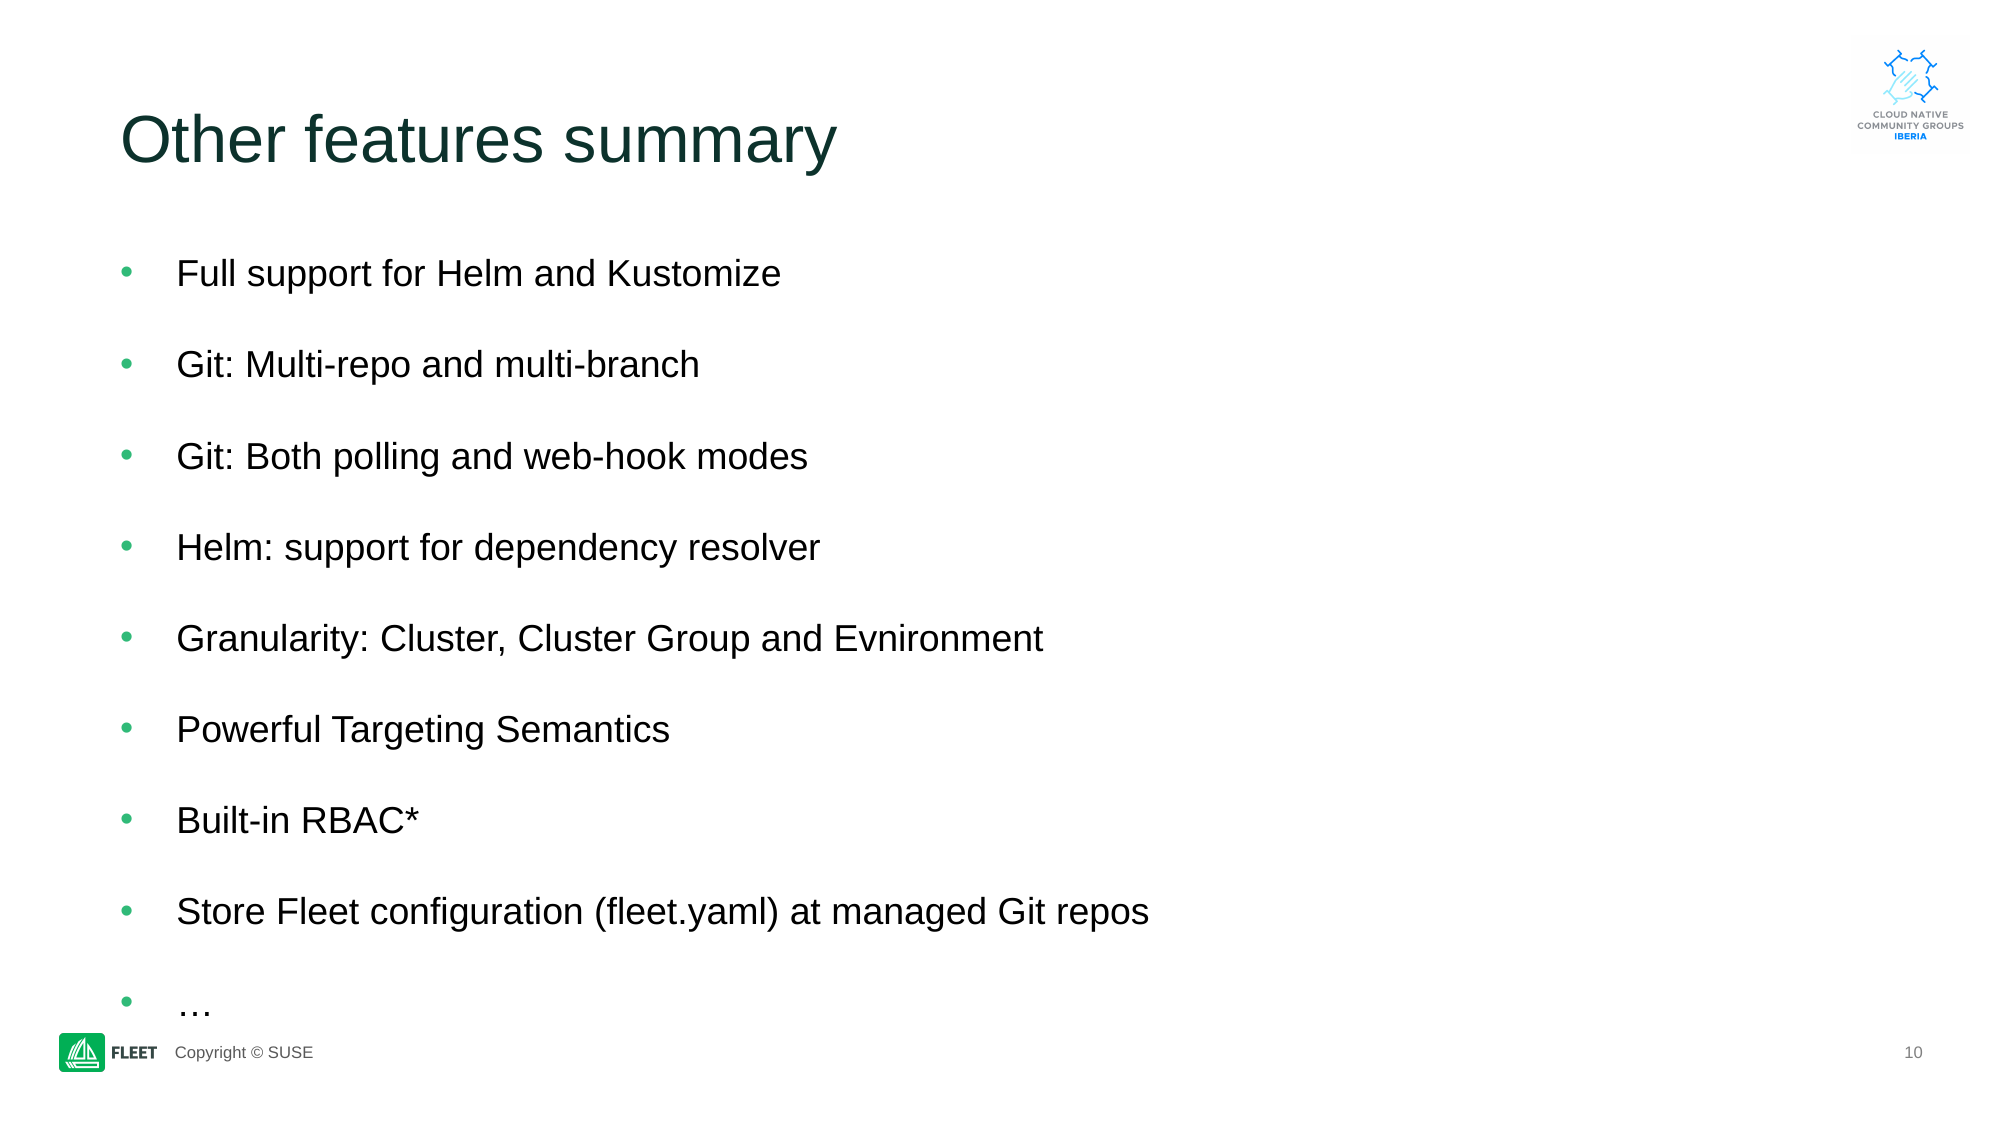

# Other features summary
Full support for Helm and Kustomize
Git: Multi-repo and multi-branch
Git: Both polling and web-hook modes
Helm: support for dependency resolver
Granularity: Cluster, Cluster Group and Evnironment
Powerful Targeting Semantics
Built-in RBAC*
Store Fleet configuration (fleet.yaml) at managed Git repos
…

10